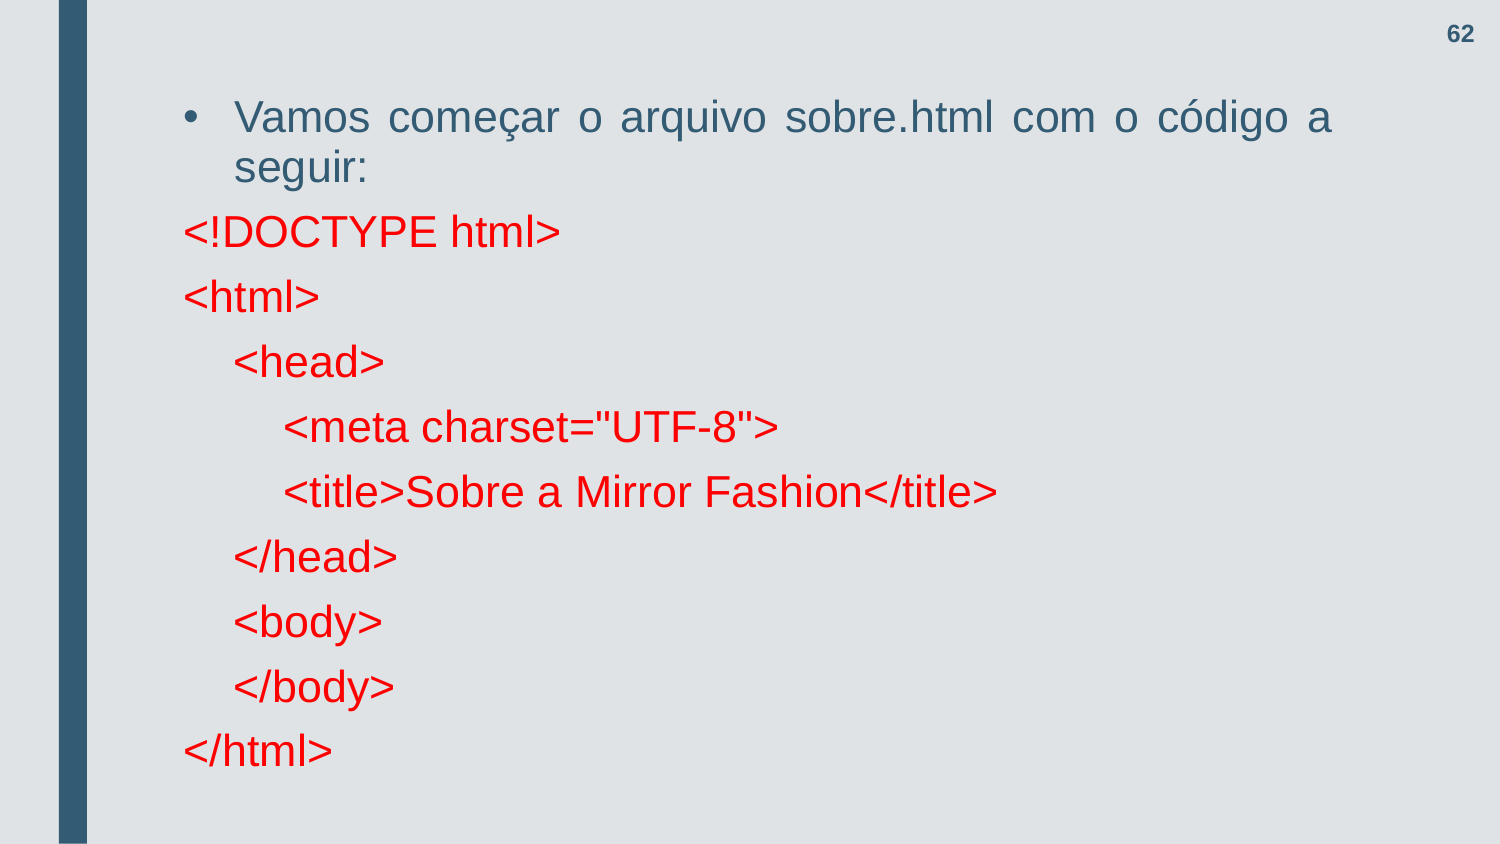

62
Vamos começar o arquivo sobre.html com o código a seguir:
<!DOCTYPE html>
<html>
    <head>
        <meta charset="UTF-8">
        <title>Sobre a Mirror Fashion</title>
    </head>
    <body>
    </body>
</html>